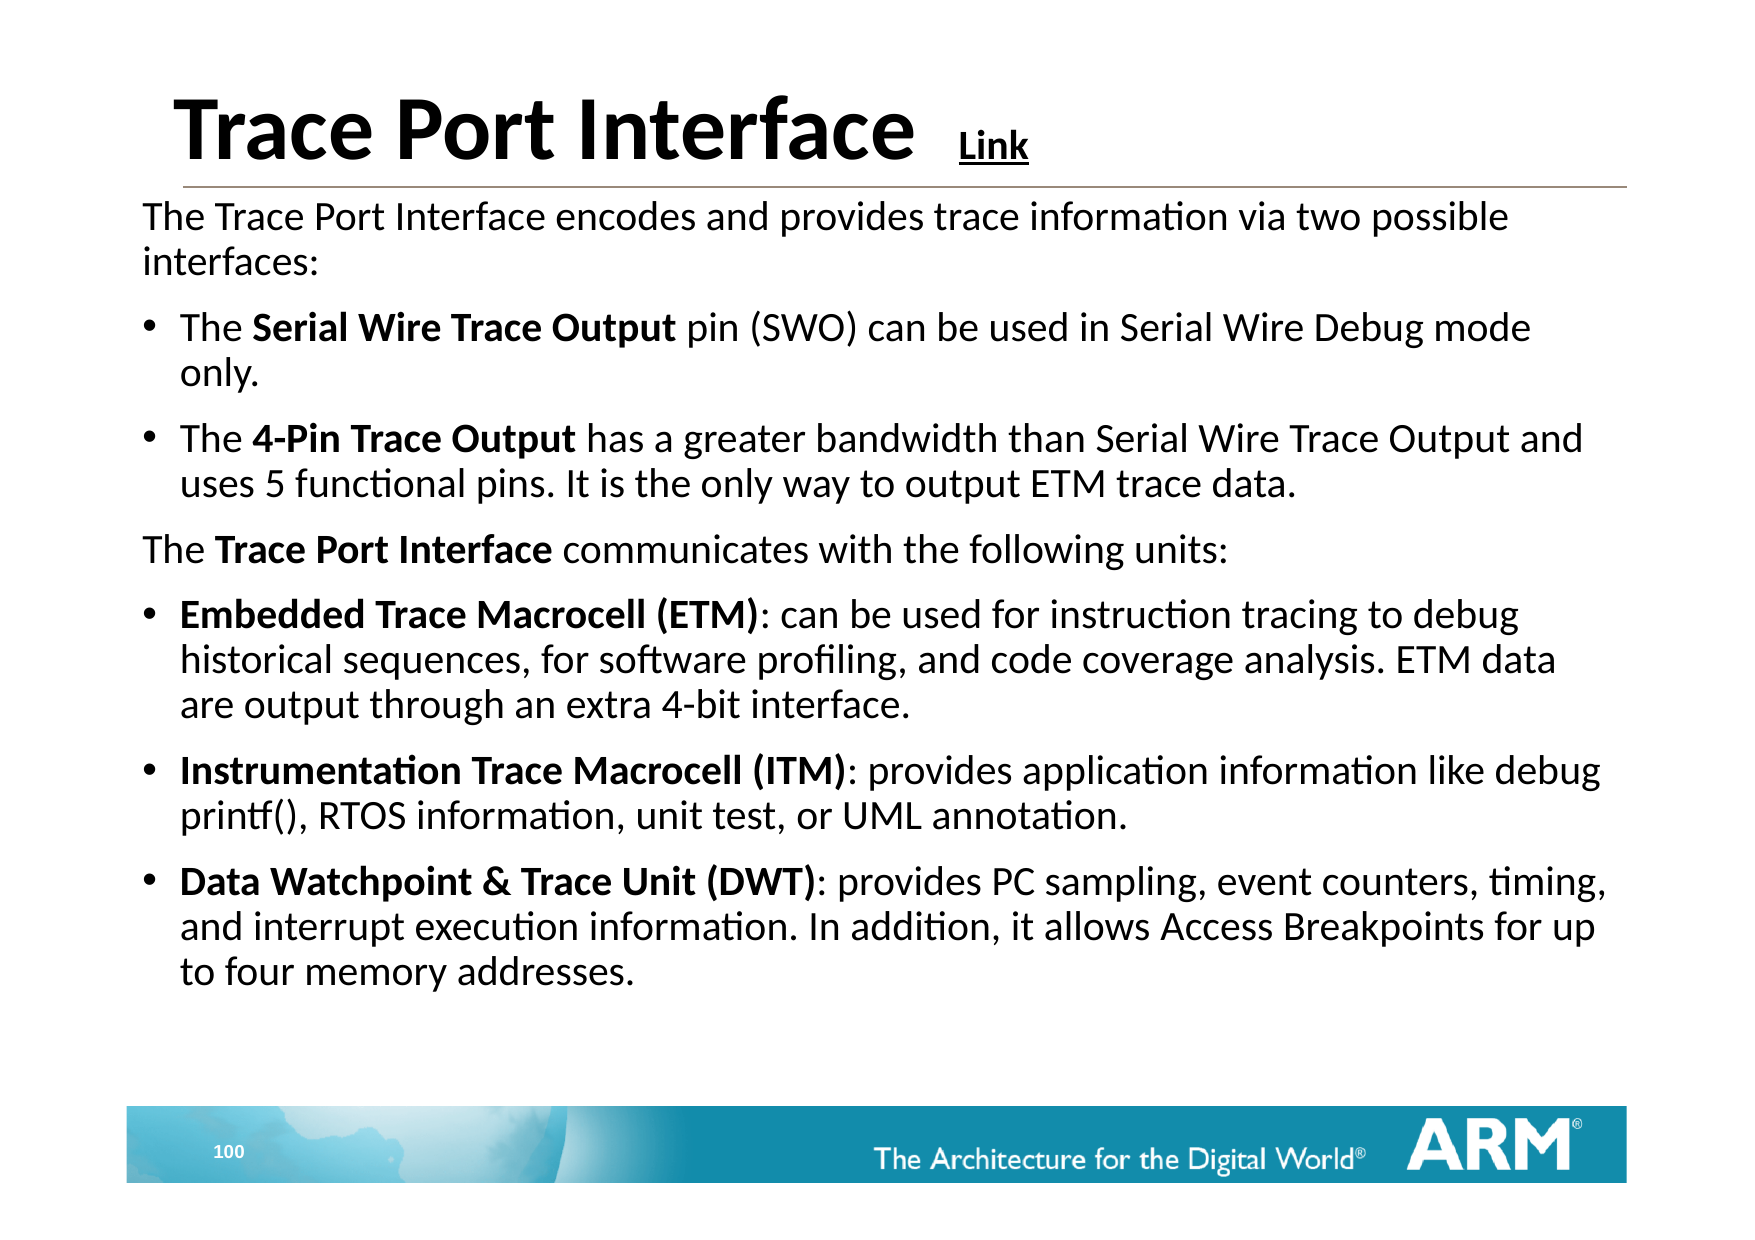

# Trace Port Interface  Link
The Trace Port Interface encodes and provides trace information via two possible interfaces:
The Serial Wire Trace Output pin (SWO) can be used in Serial Wire Debug mode only.
The 4-Pin Trace Output has a greater bandwidth than Serial Wire Trace Output and uses 5 functional pins. It is the only way to output ETM trace data.
The Trace Port Interface communicates with the following units:
Embedded Trace Macrocell (ETM): can be used for instruction tracing to debug historical sequences, for software profiling, and code coverage analysis. ETM data are output through an extra 4-bit interface.
Instrumentation Trace Macrocell (ITM): provides application information like debug printf(), RTOS information, unit test, or UML annotation.
Data Watchpoint & Trace Unit (DWT): provides PC sampling, event counters, timing, and interrupt execution information. In addition, it allows Access Breakpoints for up to four memory addresses.

100